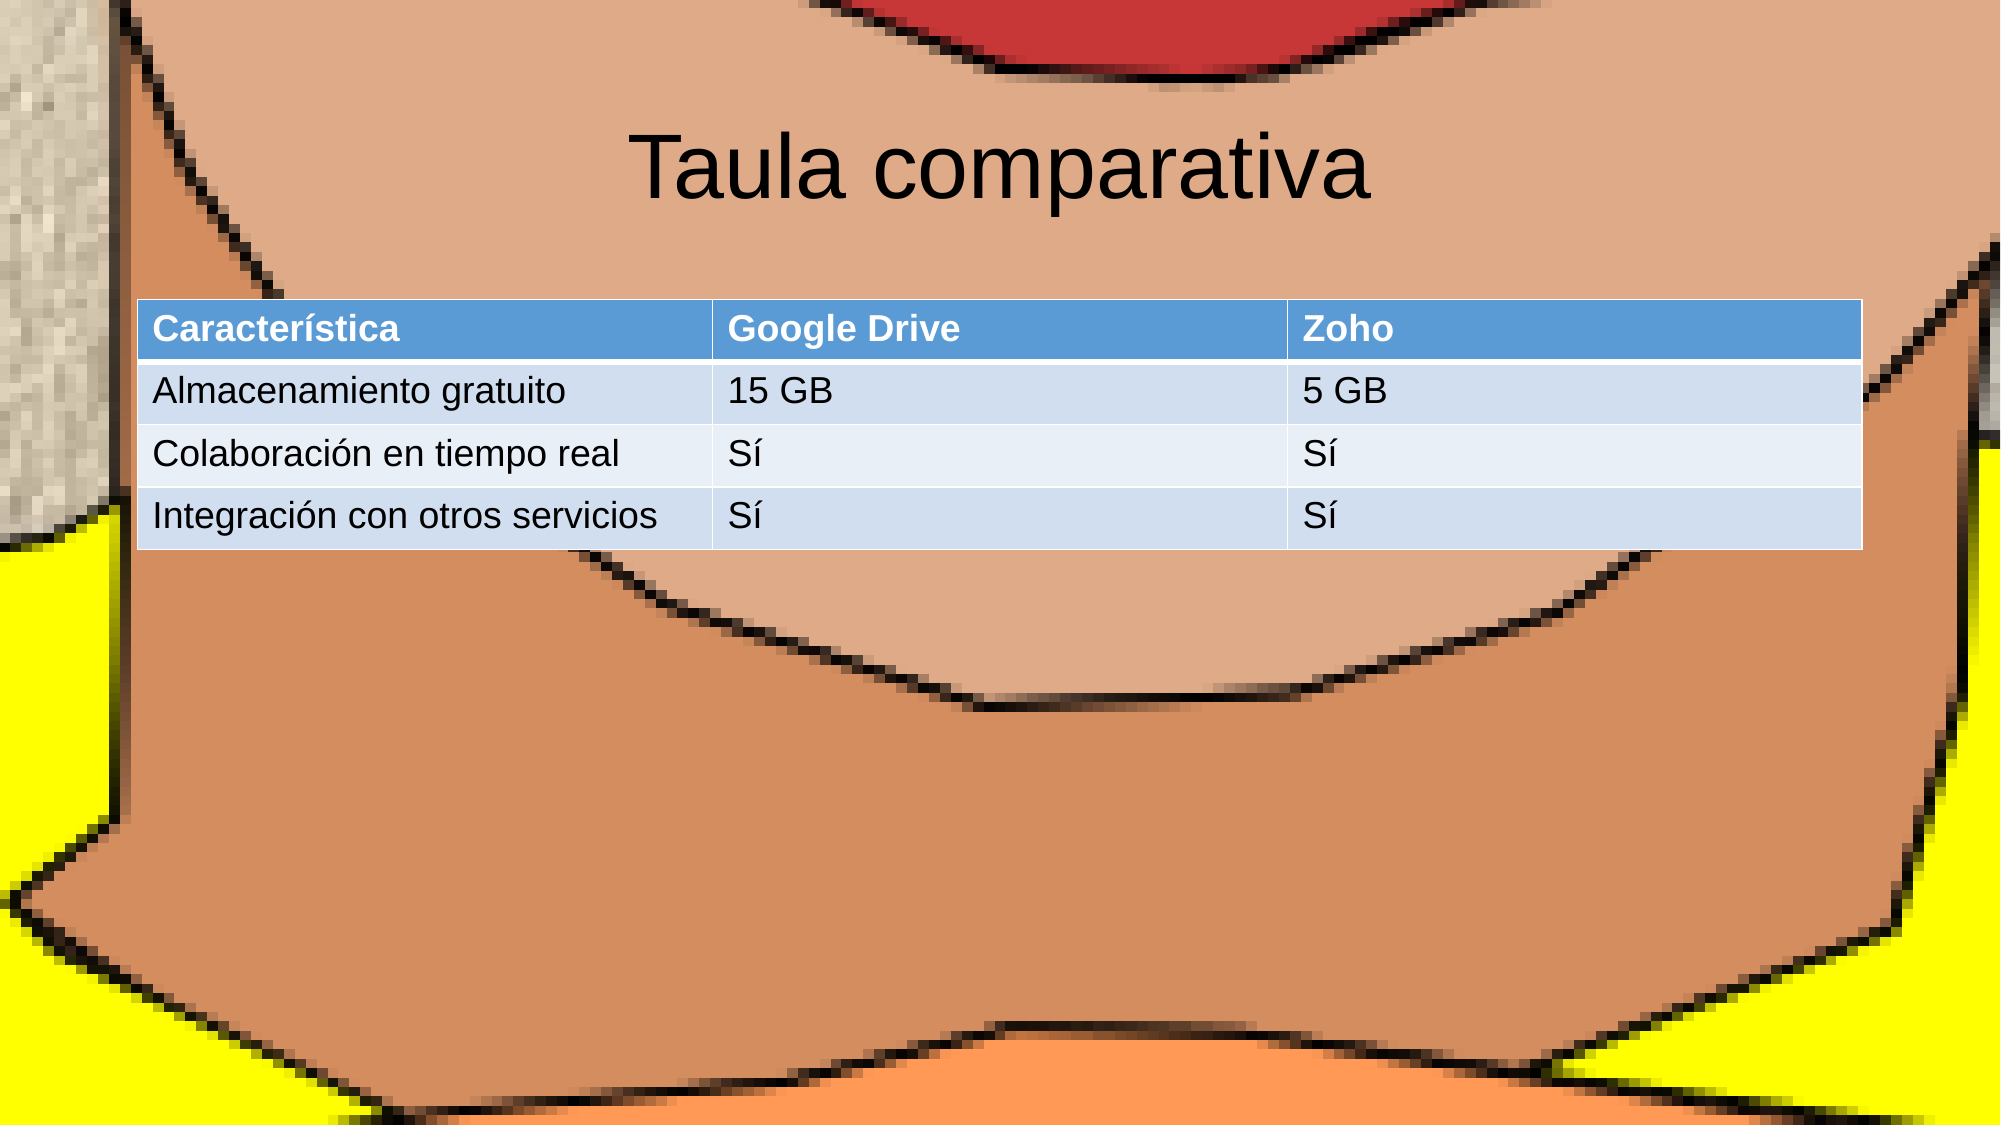

# Taula comparativa
| Característica | Google Drive | Zoho |
| --- | --- | --- |
| Almacenamiento gratuito | 15 GB | 5 GB |
| Colaboración en tiempo real | Sí | Sí |
| Integración con otros servicios | Sí | Sí |